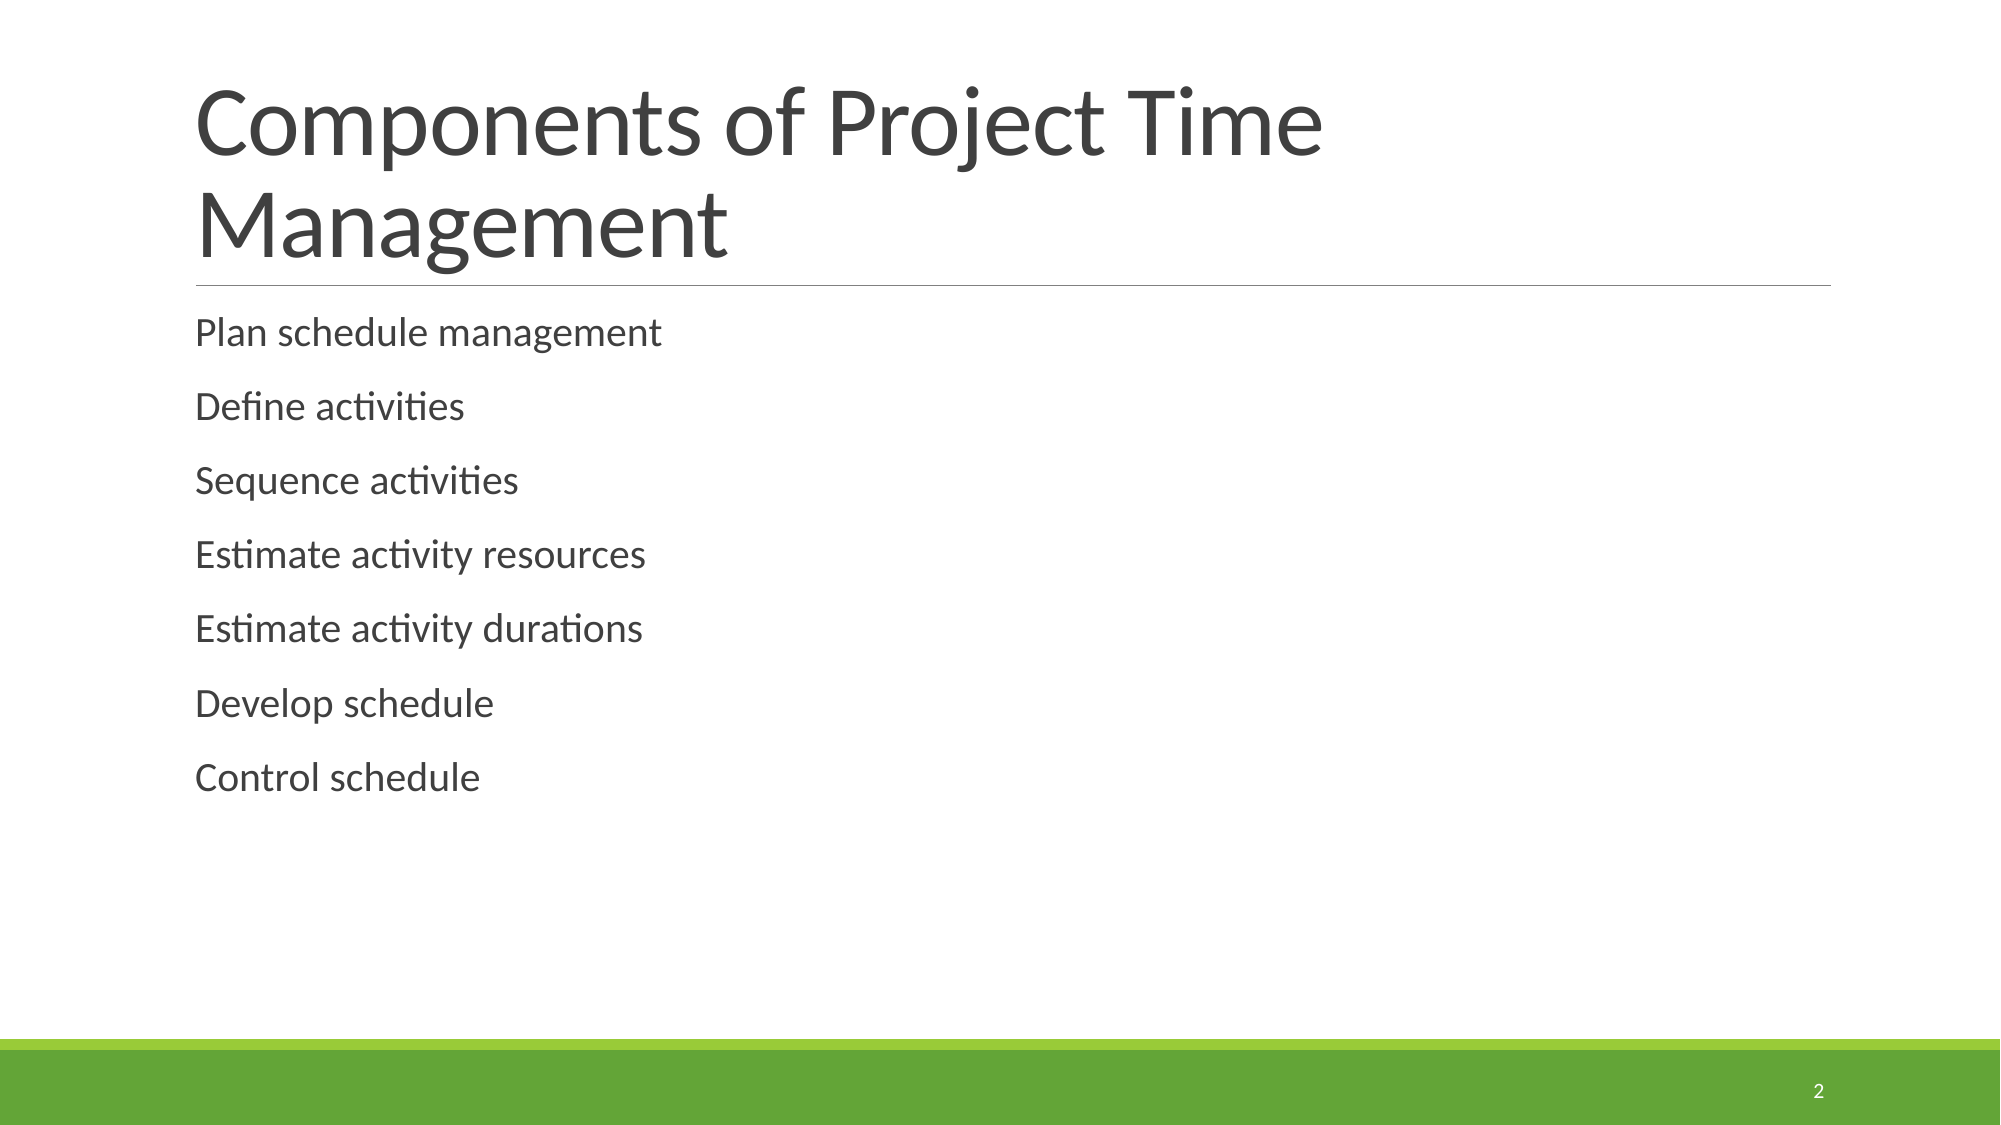

# Components of Project Time Management
Plan schedule management
Define activities
Sequence activities
Estimate activity resources
Estimate activity durations
Develop schedule
Control schedule
2